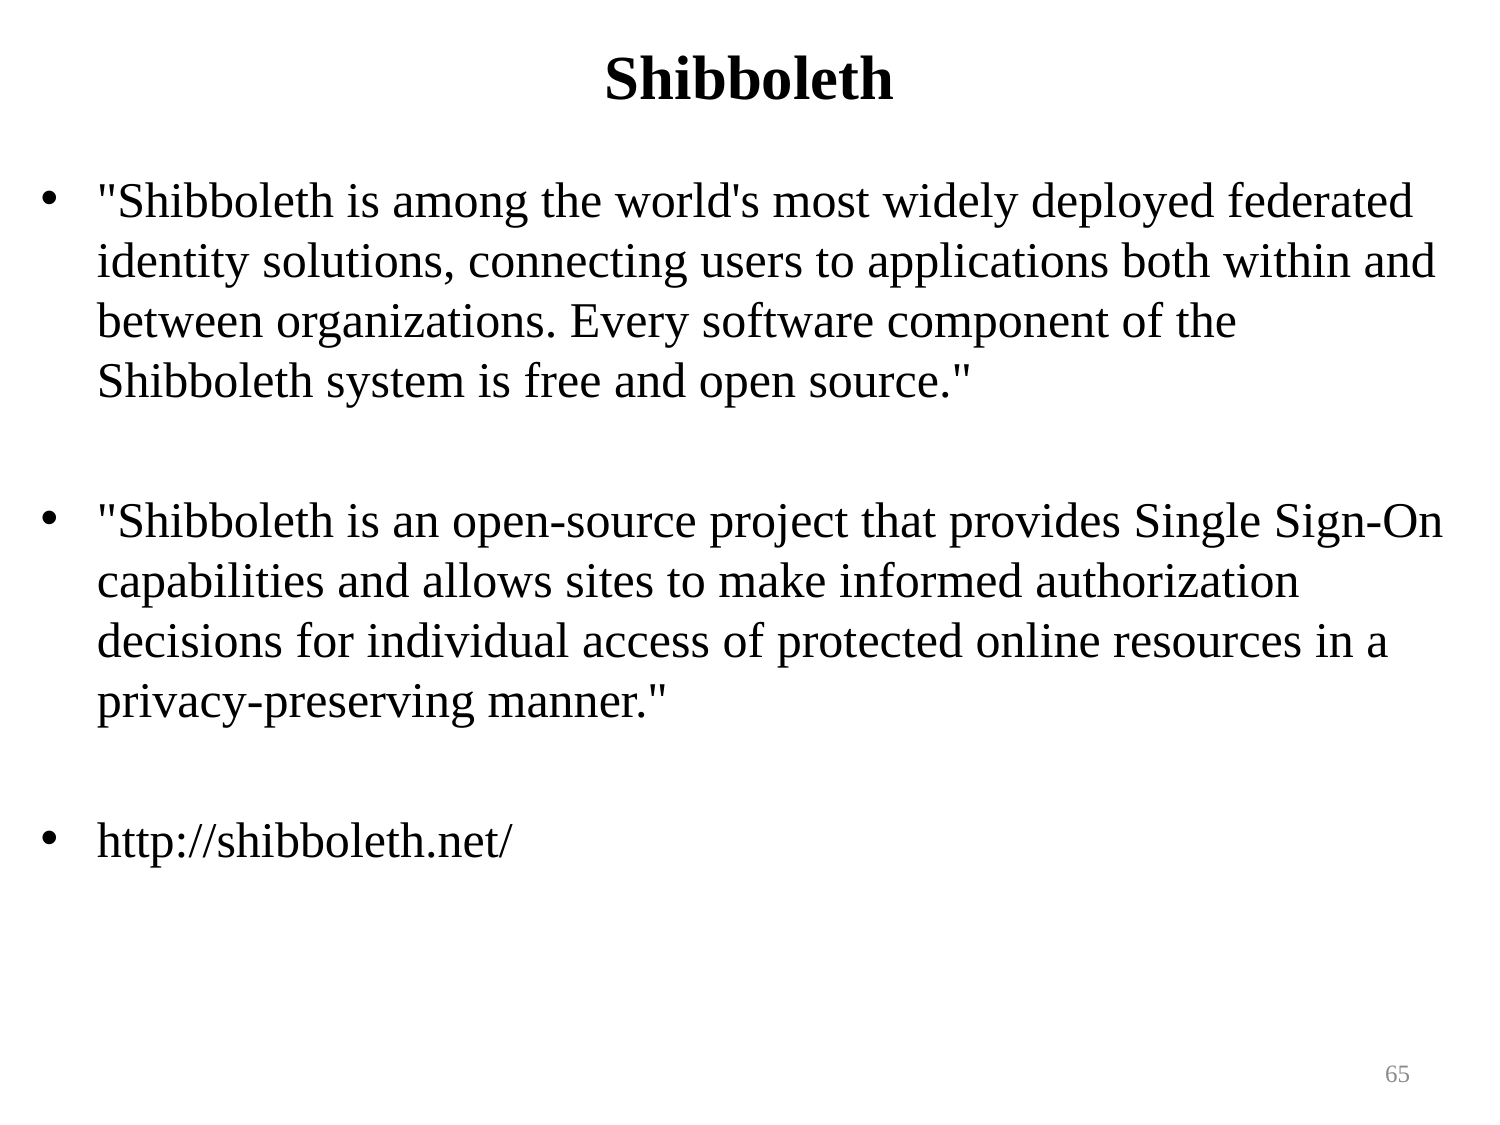

# Shibboleth
"Shibboleth is among the world's most widely deployed federated identity solutions, connecting users to applications both within and between organizations. Every software component of the Shibboleth system is free and open source."

"Shibboleth is an open-source project that provides Single Sign-On capabilities and allows sites to make informed authorization decisions for individual access of protected online resources in a privacy-preserving manner."

http://shibboleth.net/
65